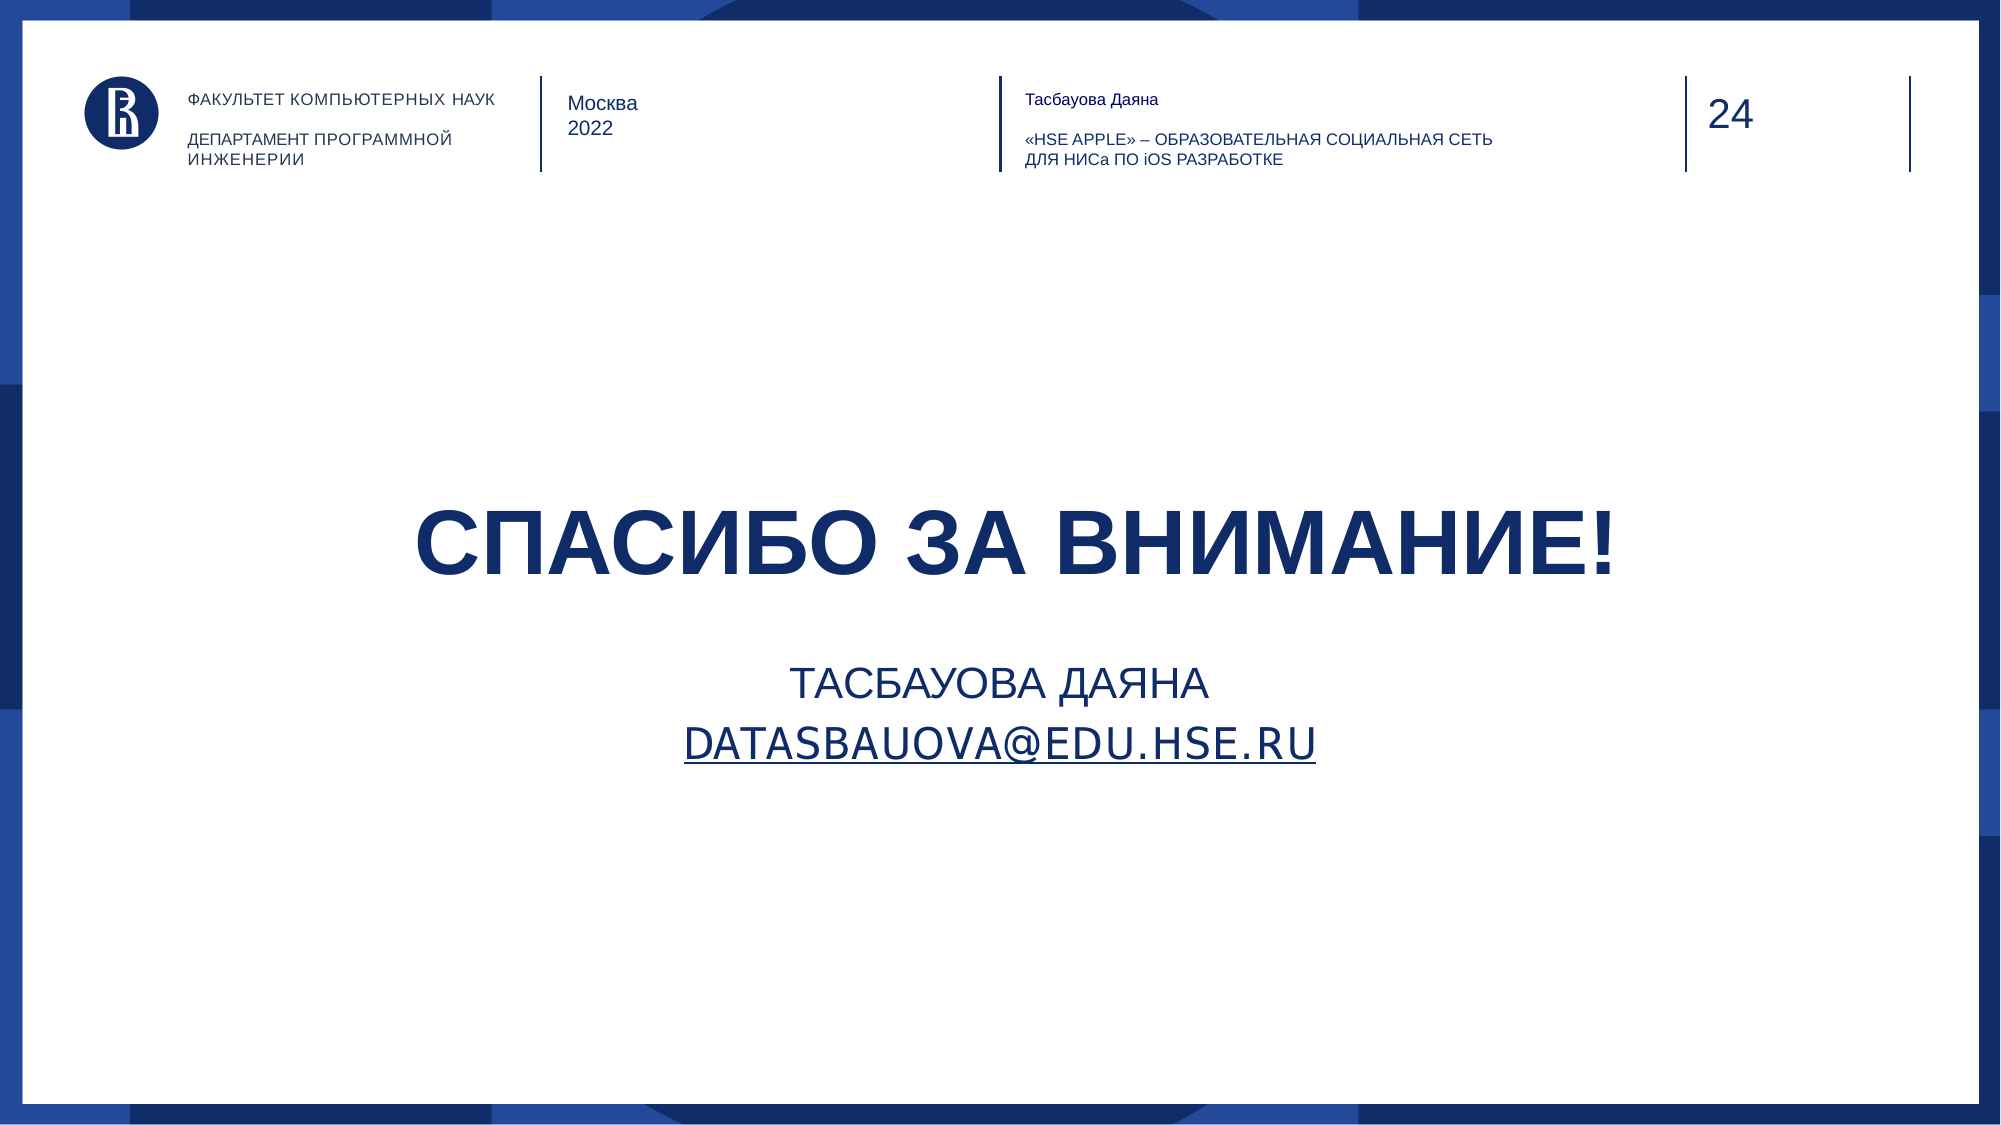

ФАКУЛЬТЕТ КОМПЬЮТЕРНЫХ НАУК
ДЕПАРТАМЕНТ ПРОГРАММНОЙ ИНЖЕНЕРИИ

Тасбауова Даяна

«HSE APPLE» – ОБРАЗОВАТЕЛЬНАЯ СОЦИАЛЬНАЯ СЕТЬ
ДЛЯ НИСа ПО iOS РАЗРАБОТКЕ

Москва
2022

СПАСИБО ЗА ВНИМАНИЕ!
ТАСБАУОВА ДАЯНА
DATASBAUOVA@EDU.HSE.RU